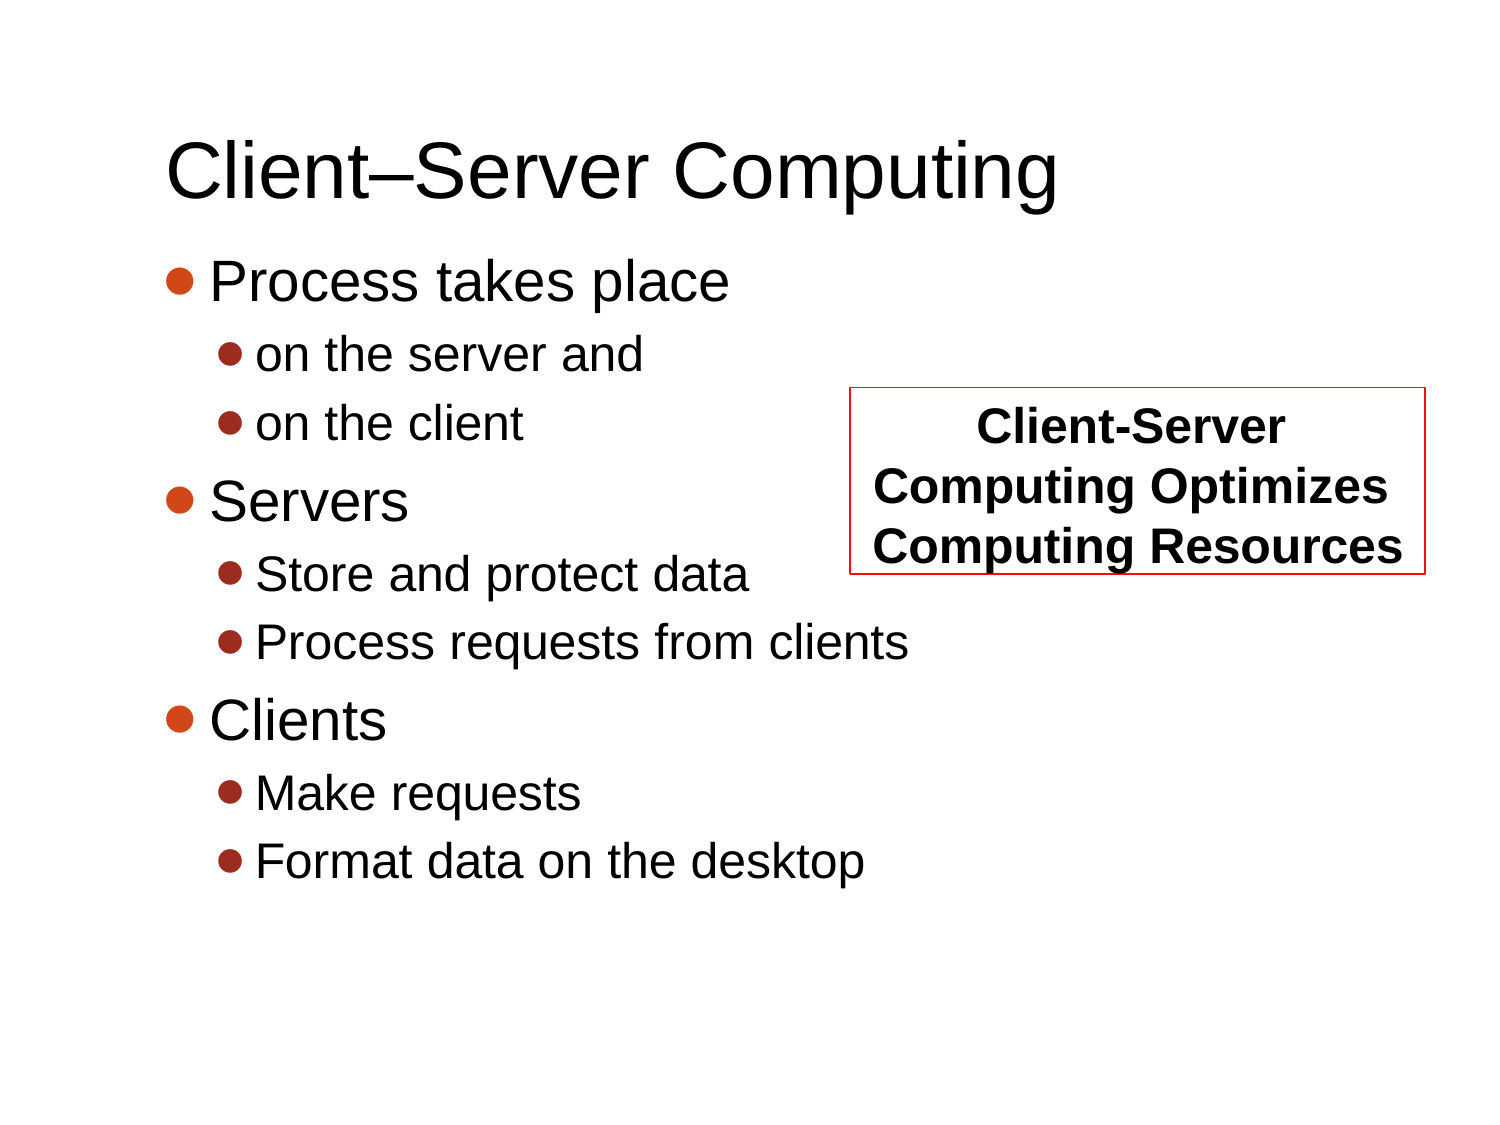

# Client–Server Computing
Process takes place
on the server and
on the client
Servers
Store and protect data
Client-Server  Computing Optimizes  Computing Resources
Process requests from clients
Clients
Make requests
Format data on the desktop